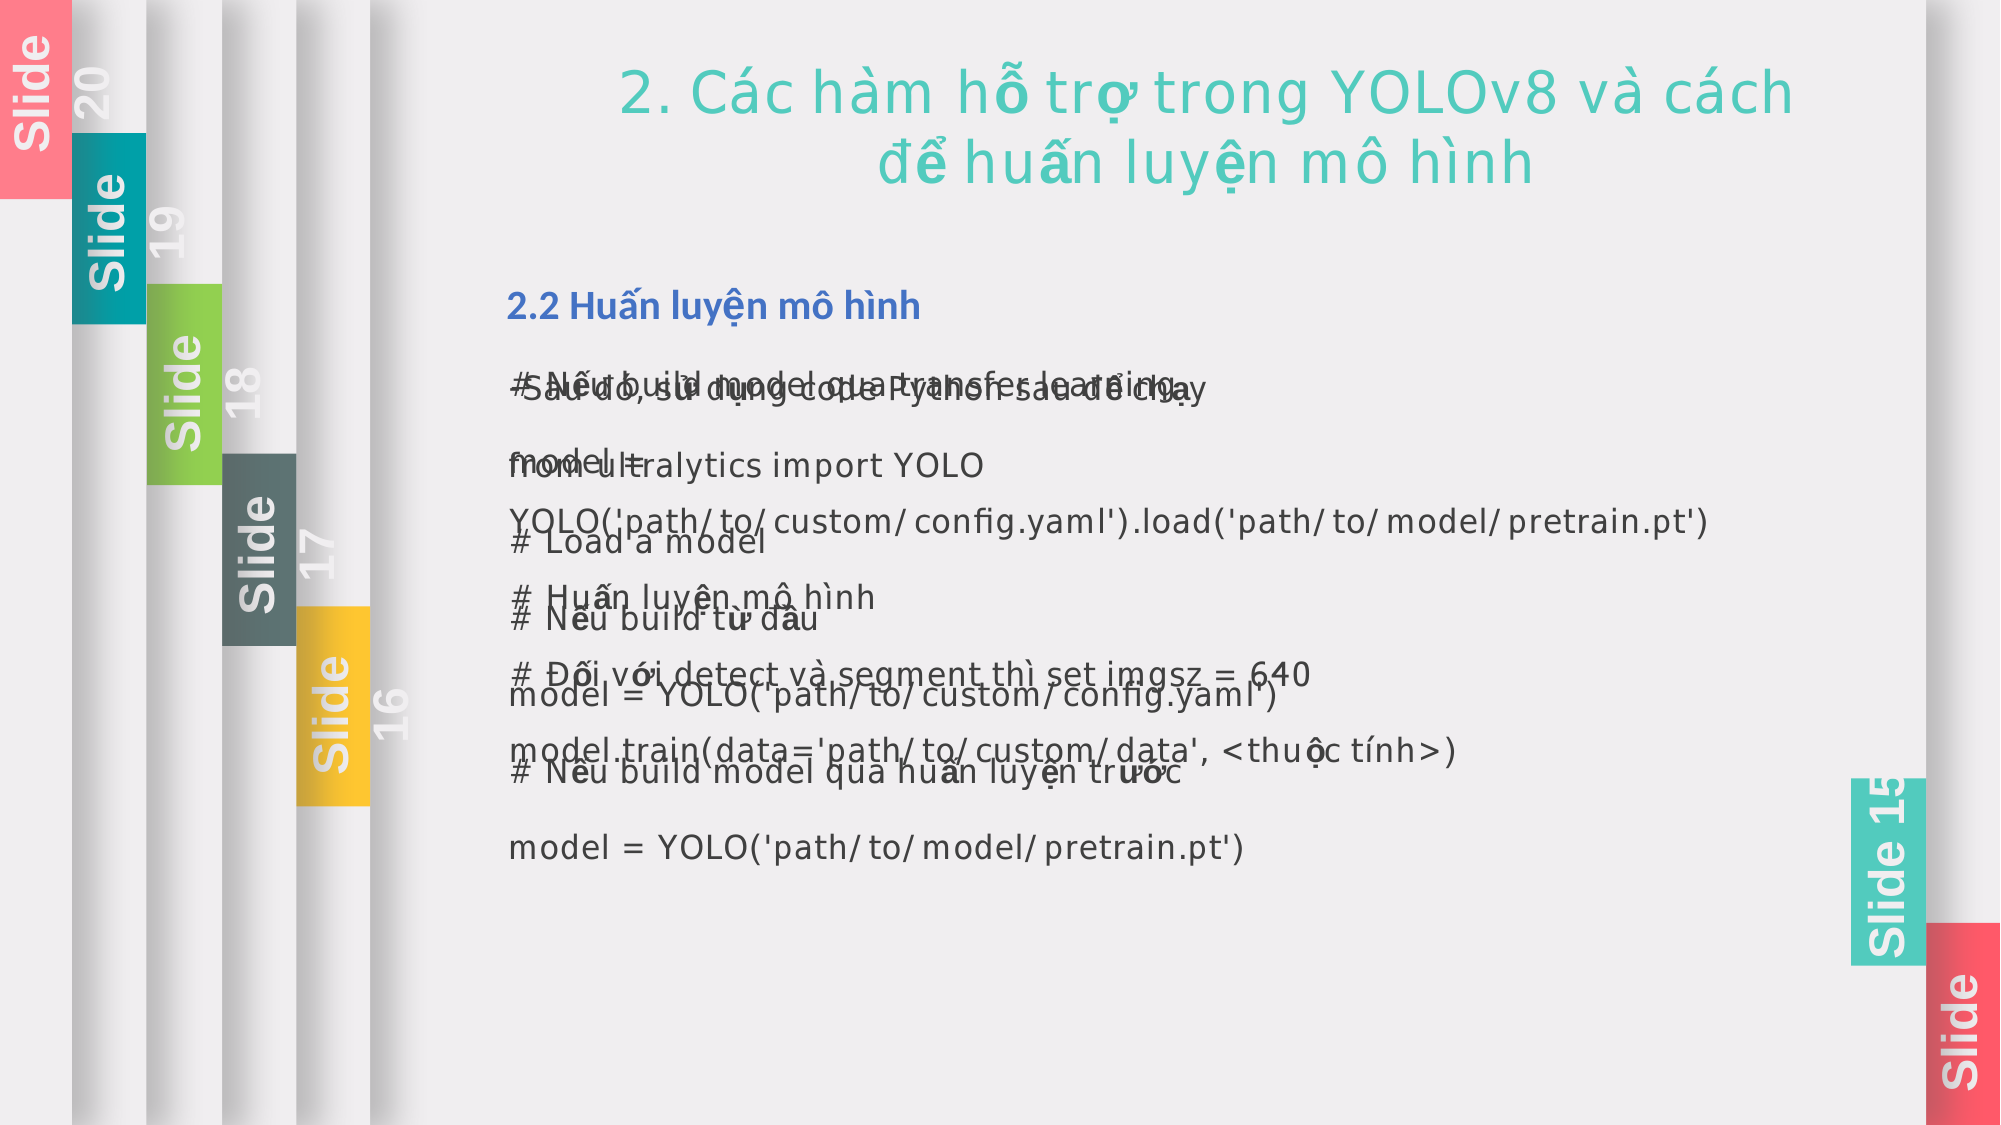

Slide 19

Slide 18

Slide 17

Slide 16

Slide 15

Slide 14

Slide 20
2. Các hàm hỗ trợ trong YOLOv8 và cách để huấn luyện mô hình

2.2 Huấn luyện mô hình
# Nếu build model qua transfer learning
model = YOLO('path/to/custom/config.yaml').load('path/to/model/pretrain.pt')
# Huấn luyện mô hình
# Đối với detect và segment thì set imgsz = 640
model.train(data='path/to/custom/data', <thuộc tính>)
-Sau đó, sử dụng code Python sau để chạy
from ultralytics import YOLO
# Load a model
# Nếu build từ đầu
model = YOLO('path/to/custom/config.yaml')
# Nếu build model qua huấn luyện trước
model = YOLO('path/to/model/pretrain.pt')